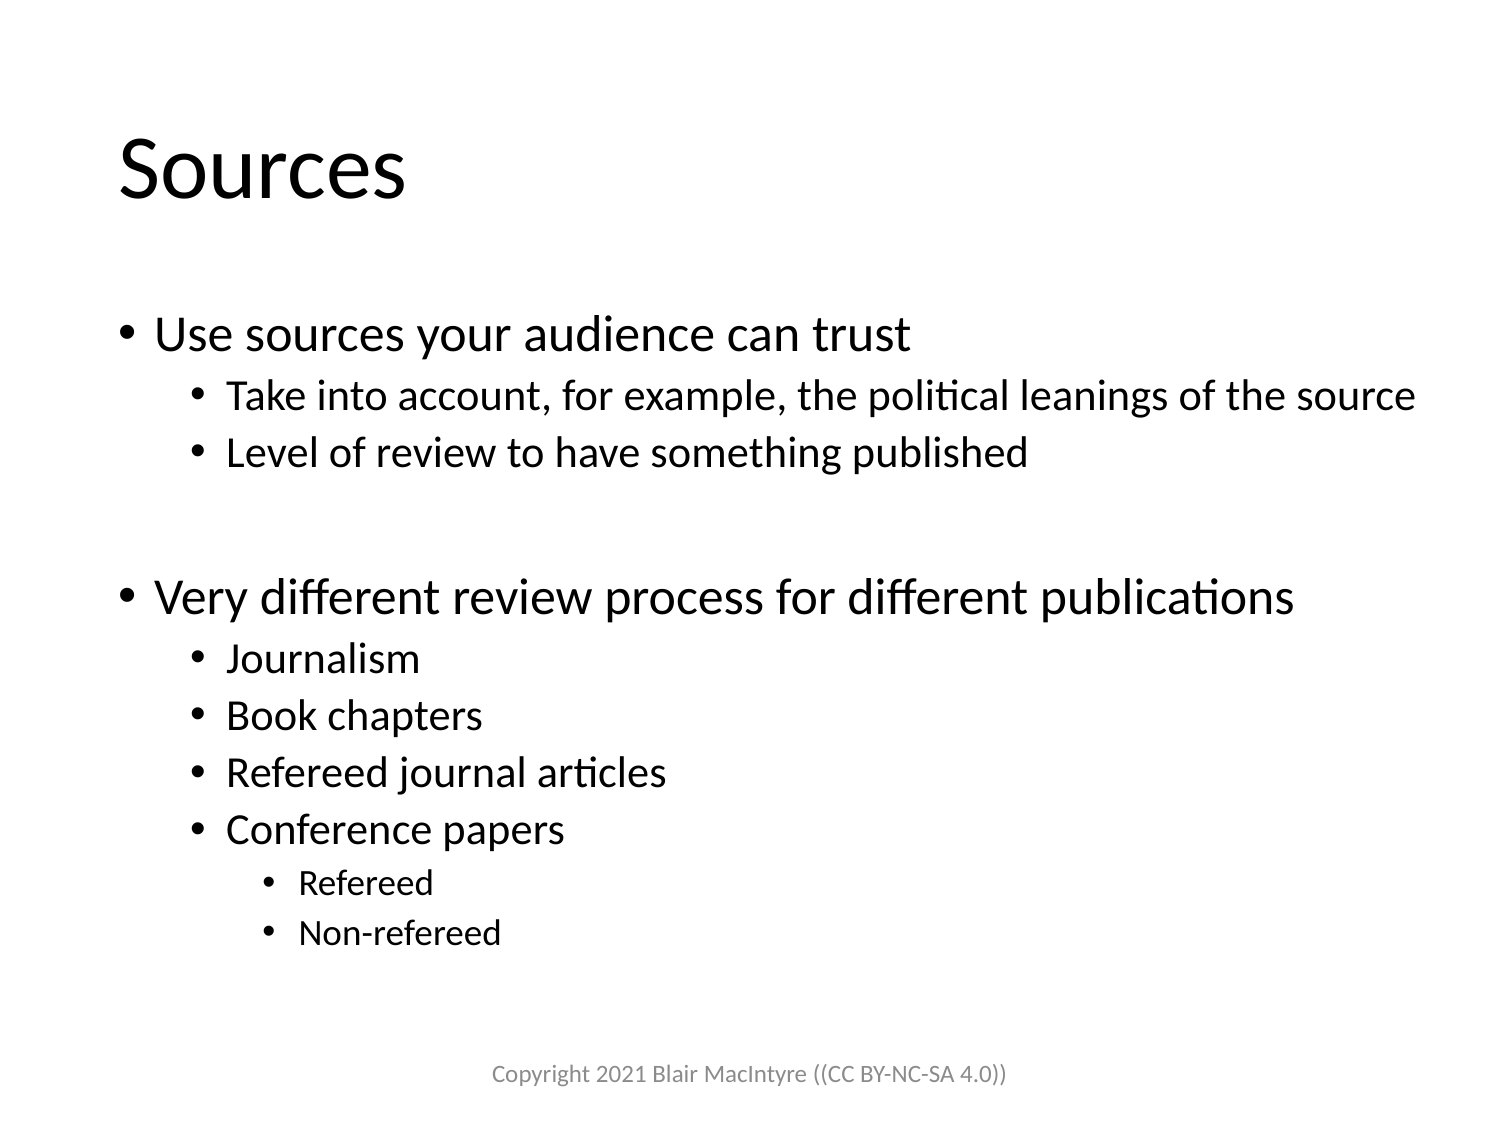

# Sources
Use sources your audience can trust
Take into account, for example, the political leanings of the source
Level of review to have something published

Very different review process for different publications
Journalism
Book chapters
Refereed journal articles
Conference papers
Refereed
Non-refereed
Copyright 2021 Blair MacIntyre ((CC BY-NC-SA 4.0))